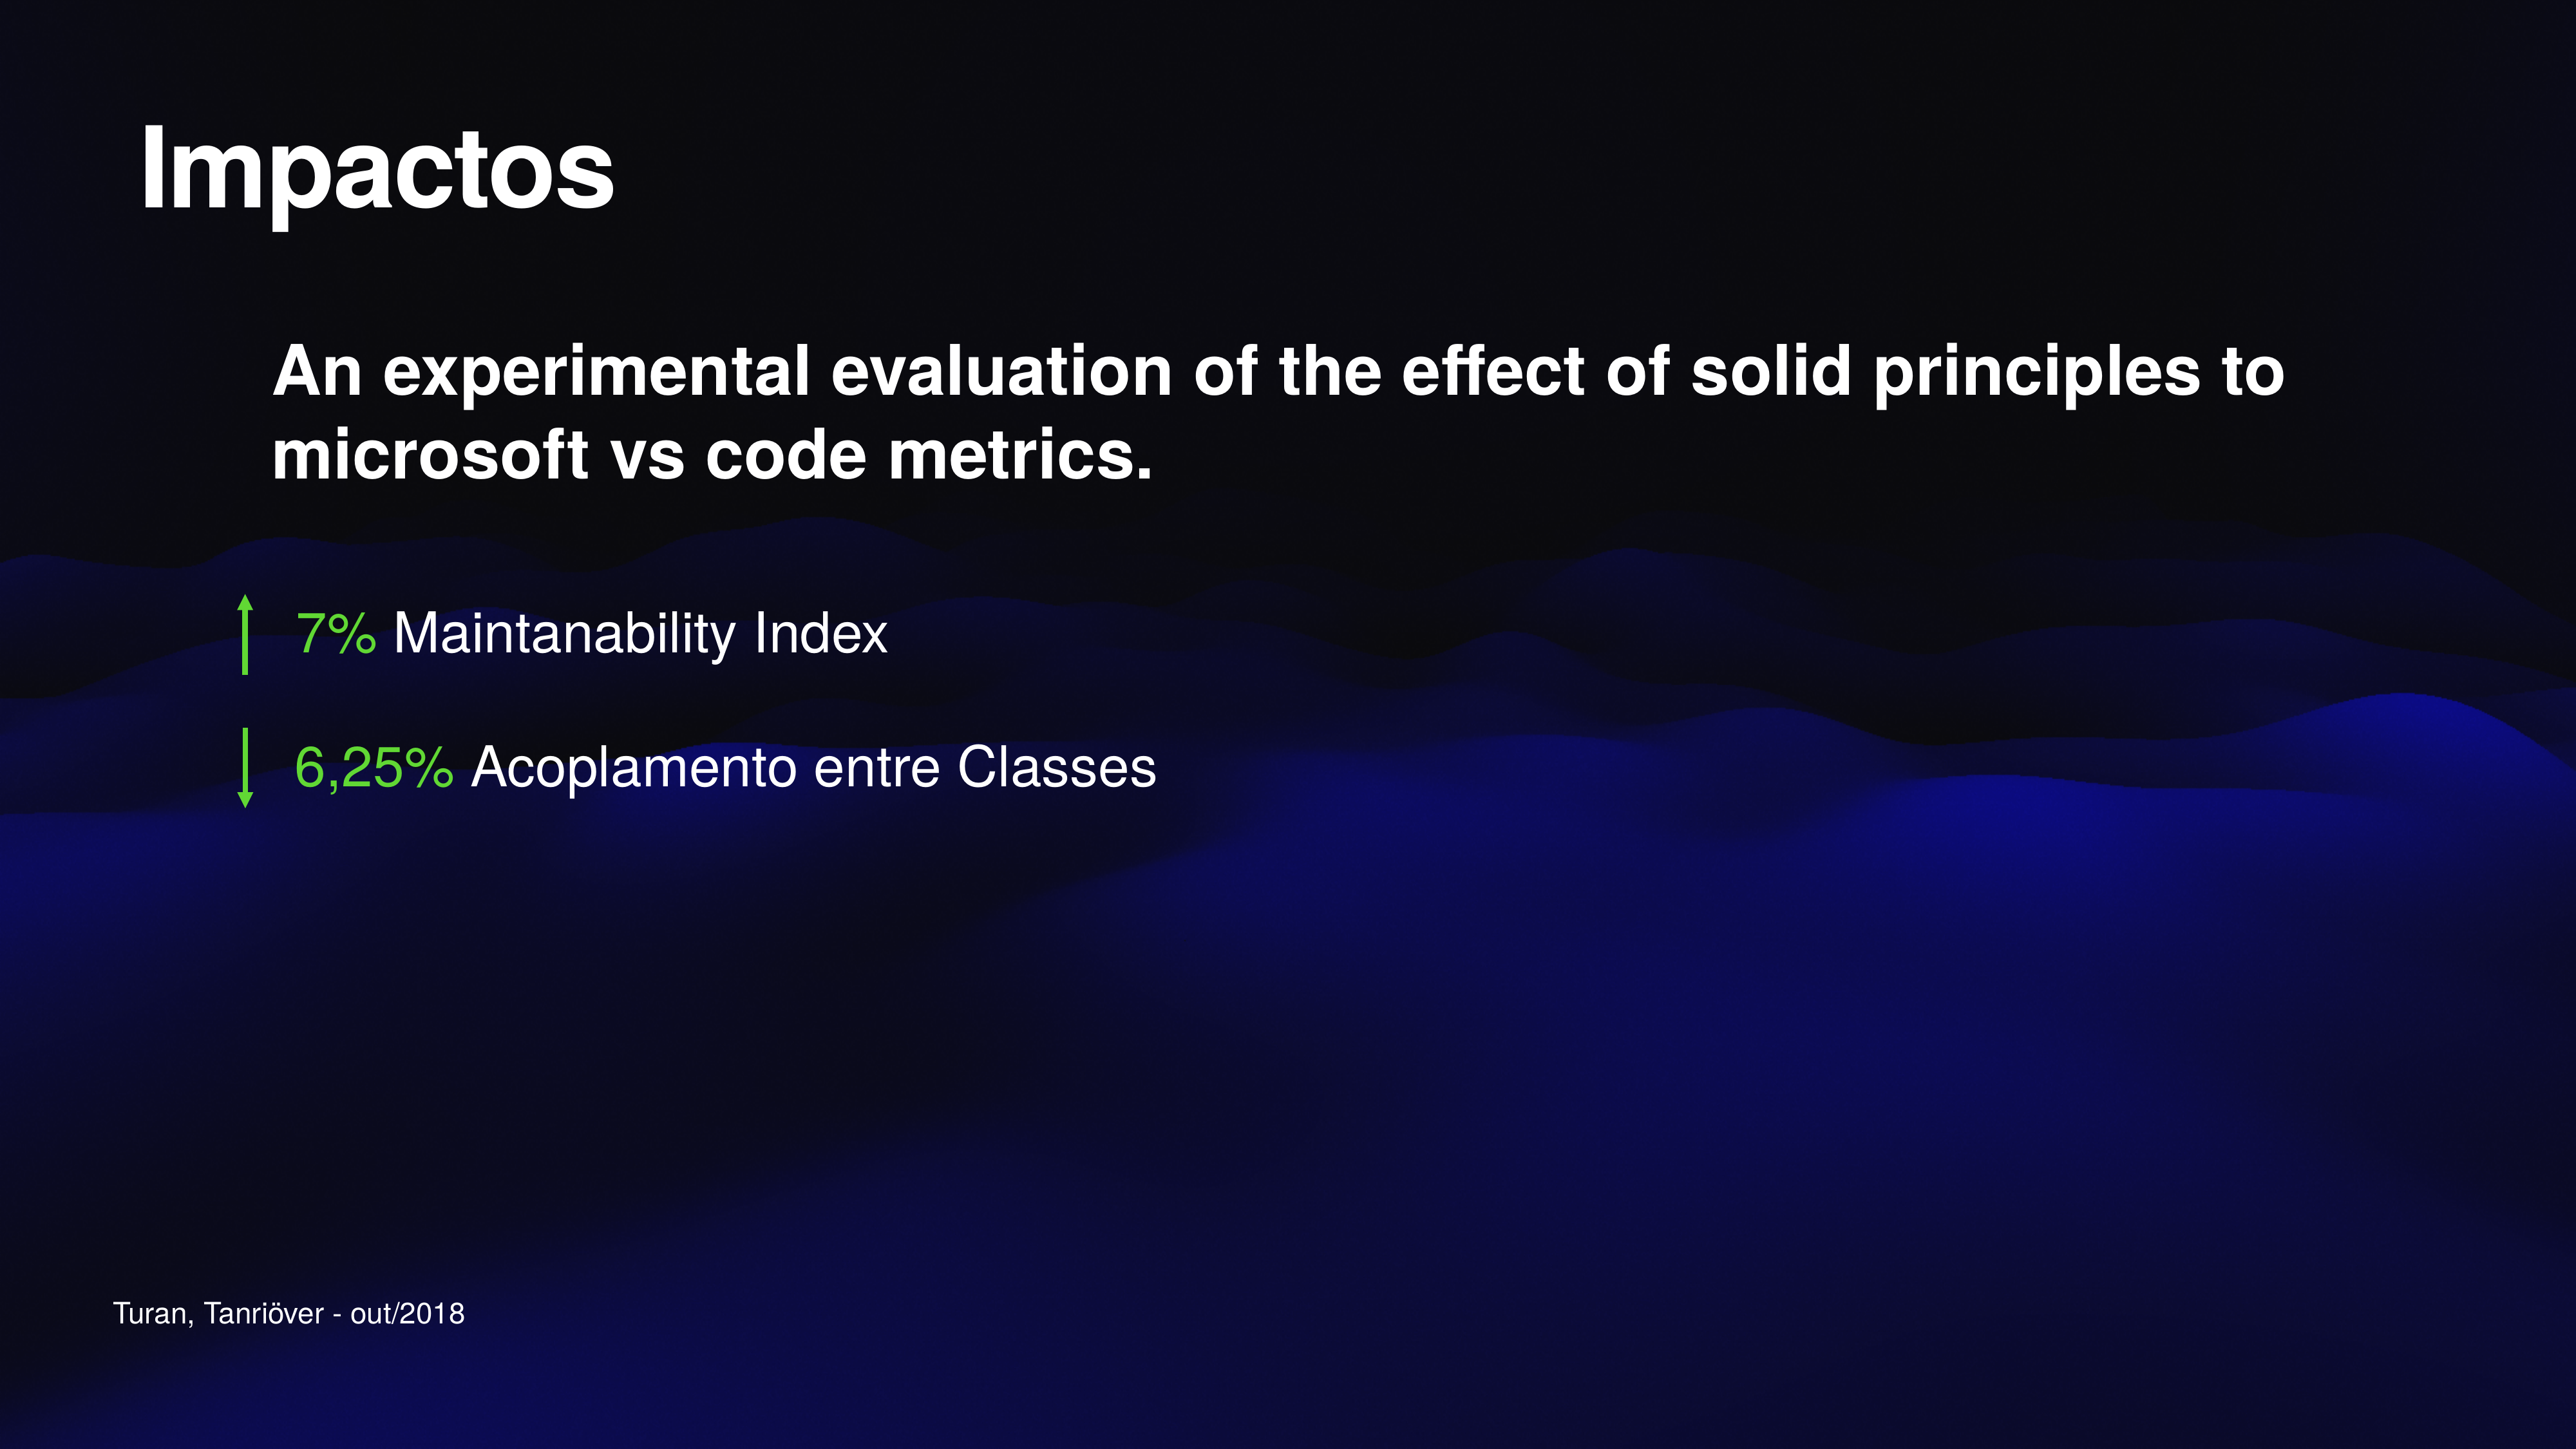

13
Impactos
An experimental evaluation of the effect of solid principles to microsoft vs code metrics.

7% Maintanability Index

6,25% Acoplamento entre Classes
Turan, Tanriöver - out/2018